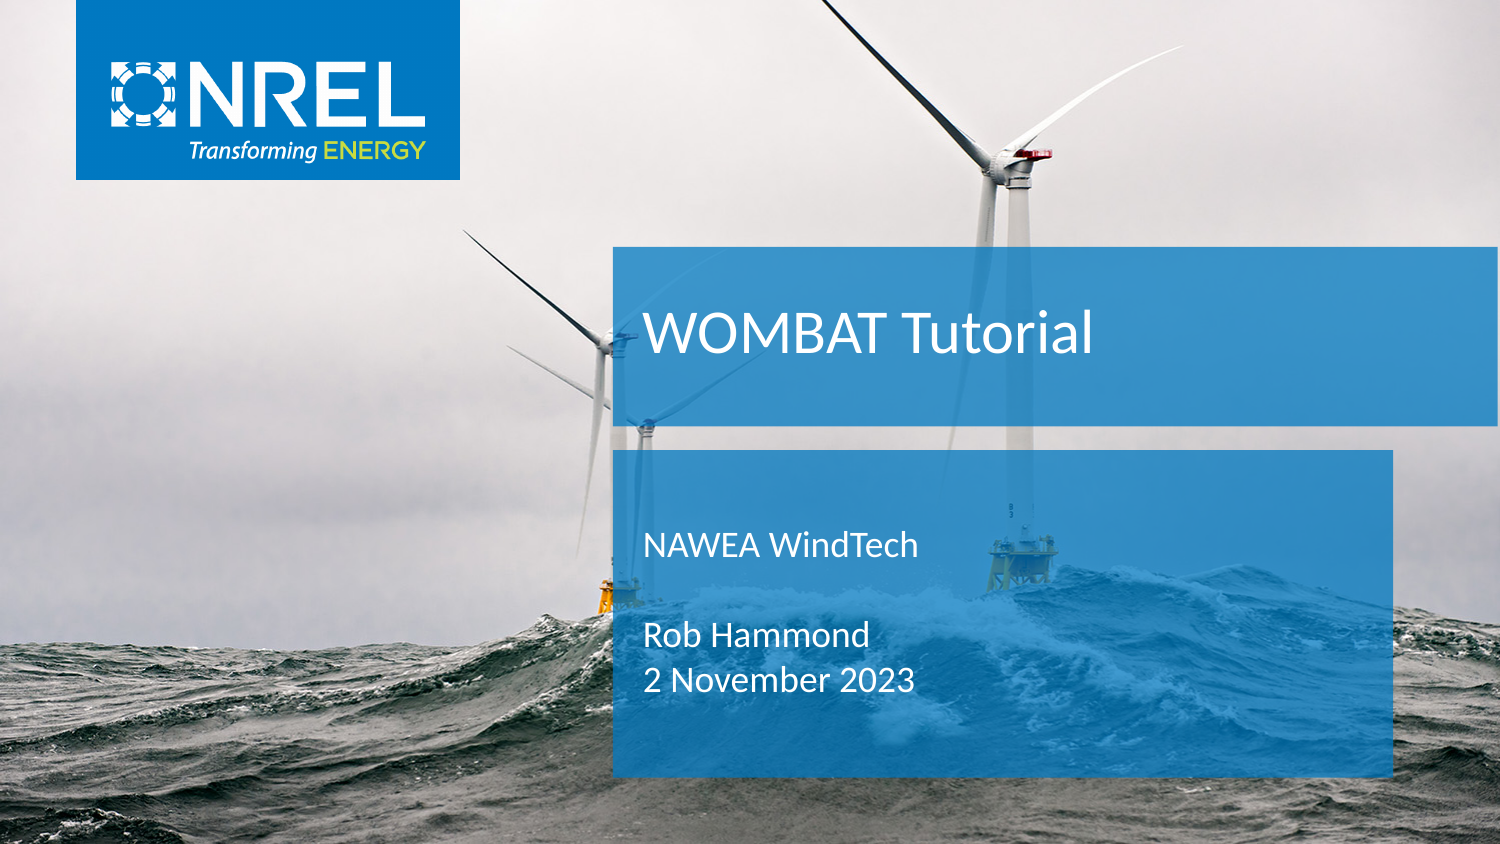

WOMBAT Tutorial
NAWEA WindTech

Rob Hammond
2 November 2023